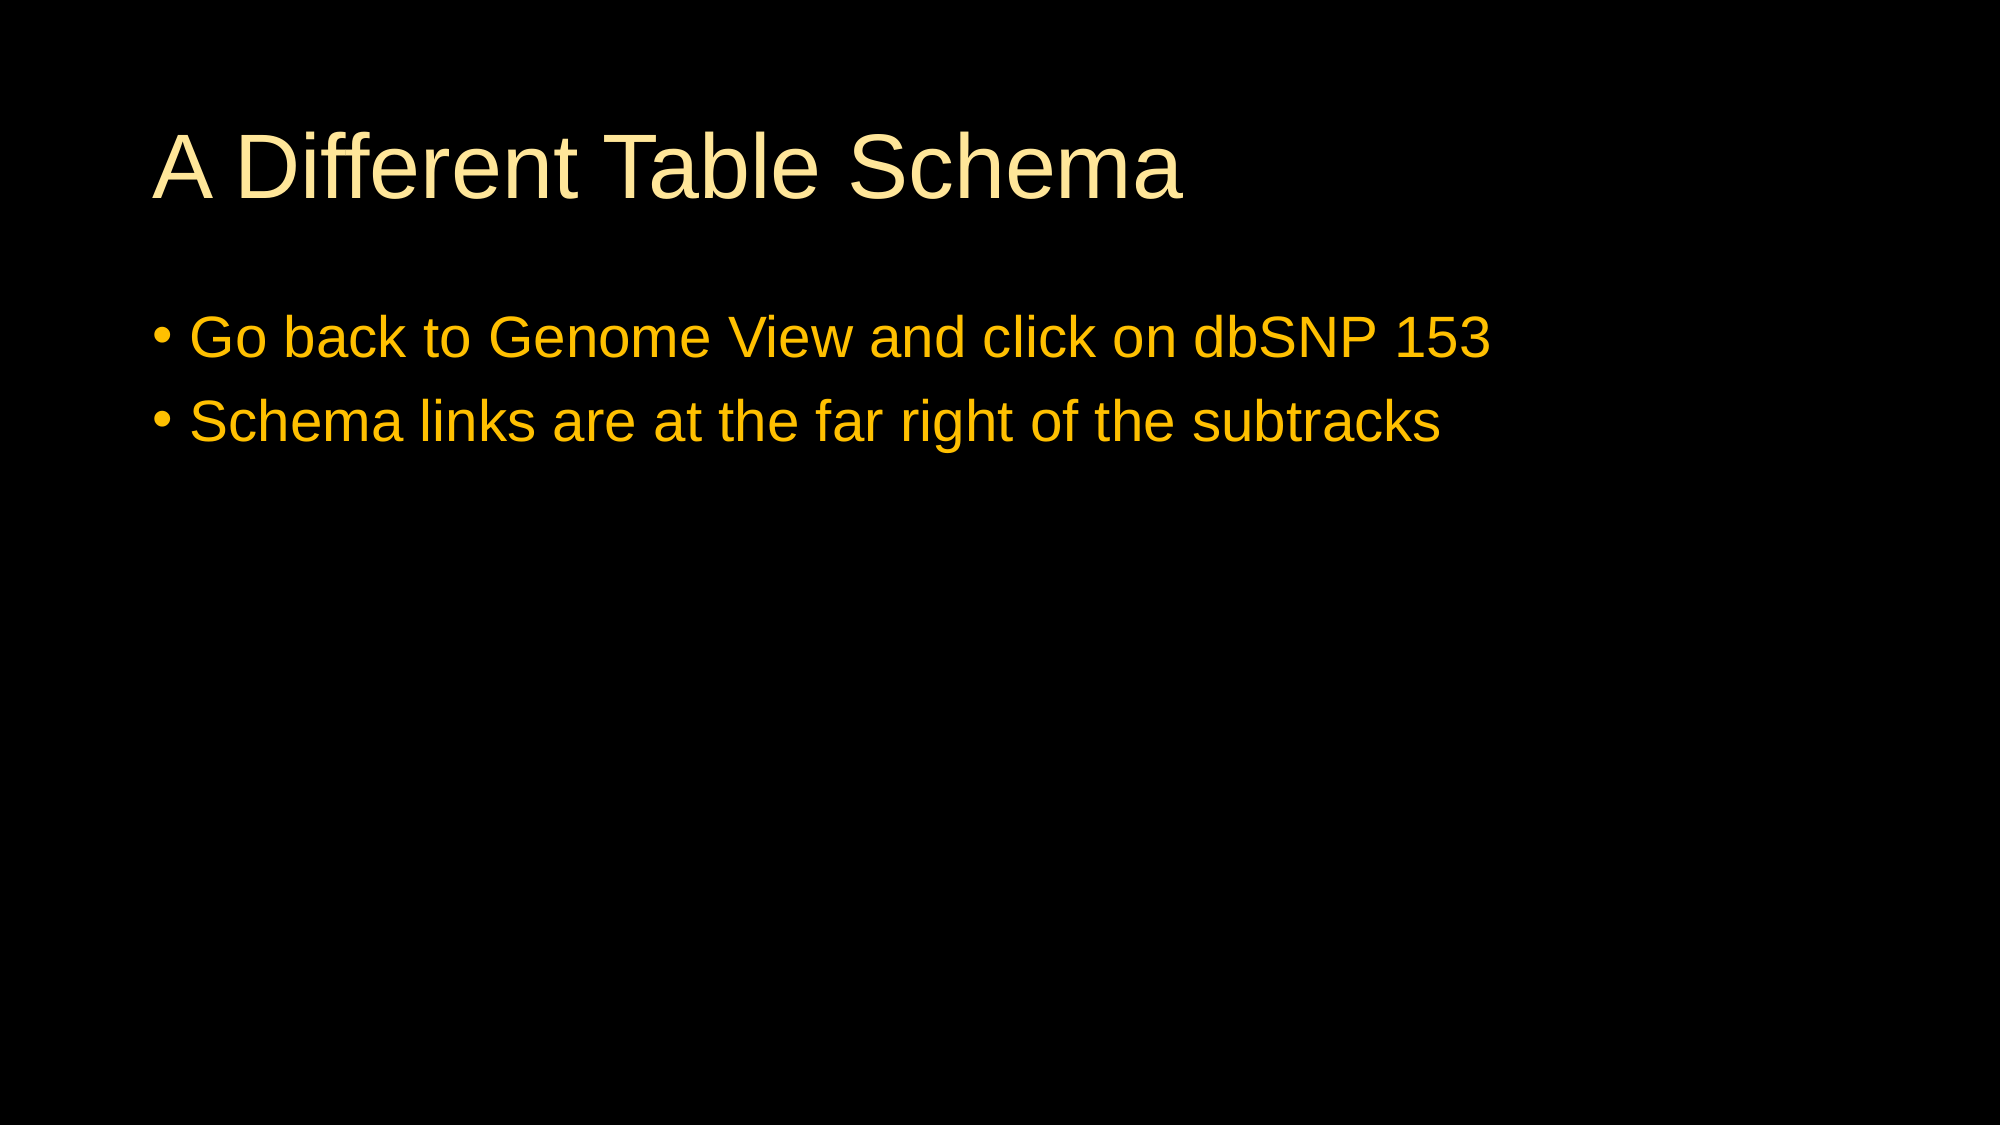

# A Different Table Schema
Go back to Genome View and click on dbSNP 153
Schema links are at the far right of the subtracks